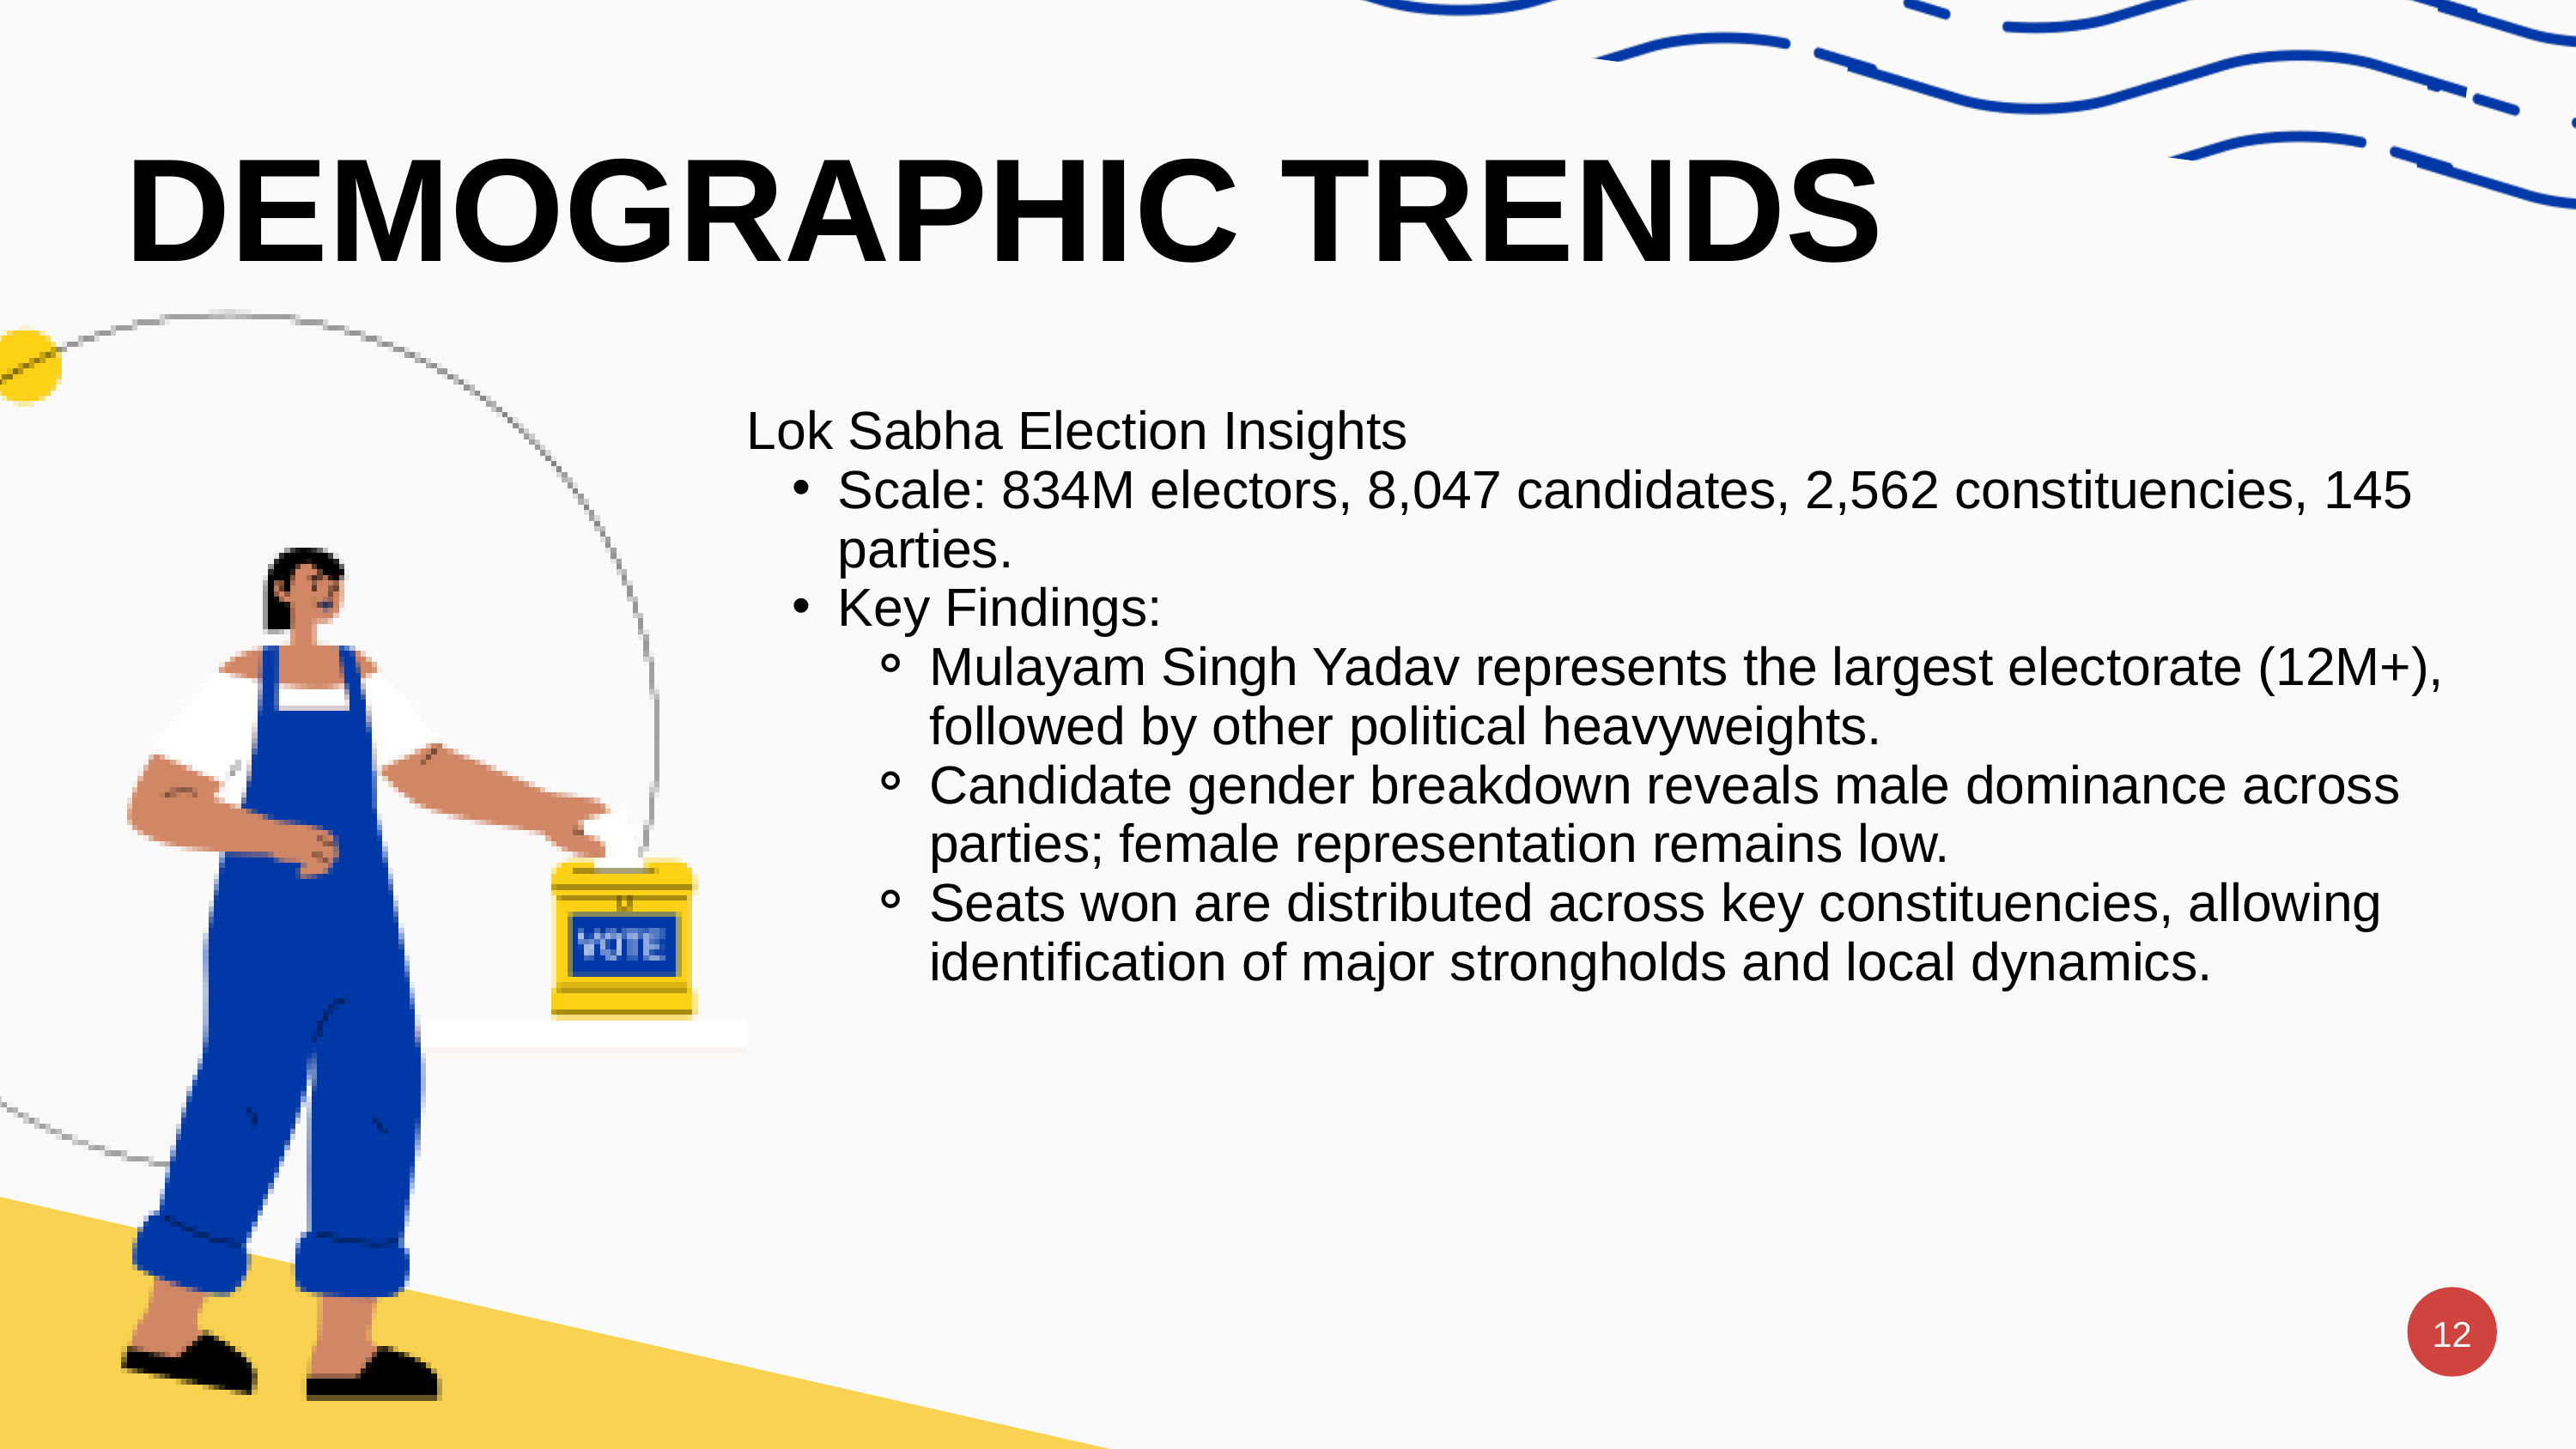

DEMOGRAPHIC TRENDS

Lok Sabha Election Insights
Scale: 834M electors, 8,047 candidates, 2,562 constituencies, 145 parties.
Key Findings:
Mulayam Singh Yadav represents the largest electorate (12M+), followed by other political heavyweights.
Candidate gender breakdown reveals male dominance across parties; female representation remains low.
Seats won are distributed across key constituencies, allowing identification of major strongholds and local dynamics.

12